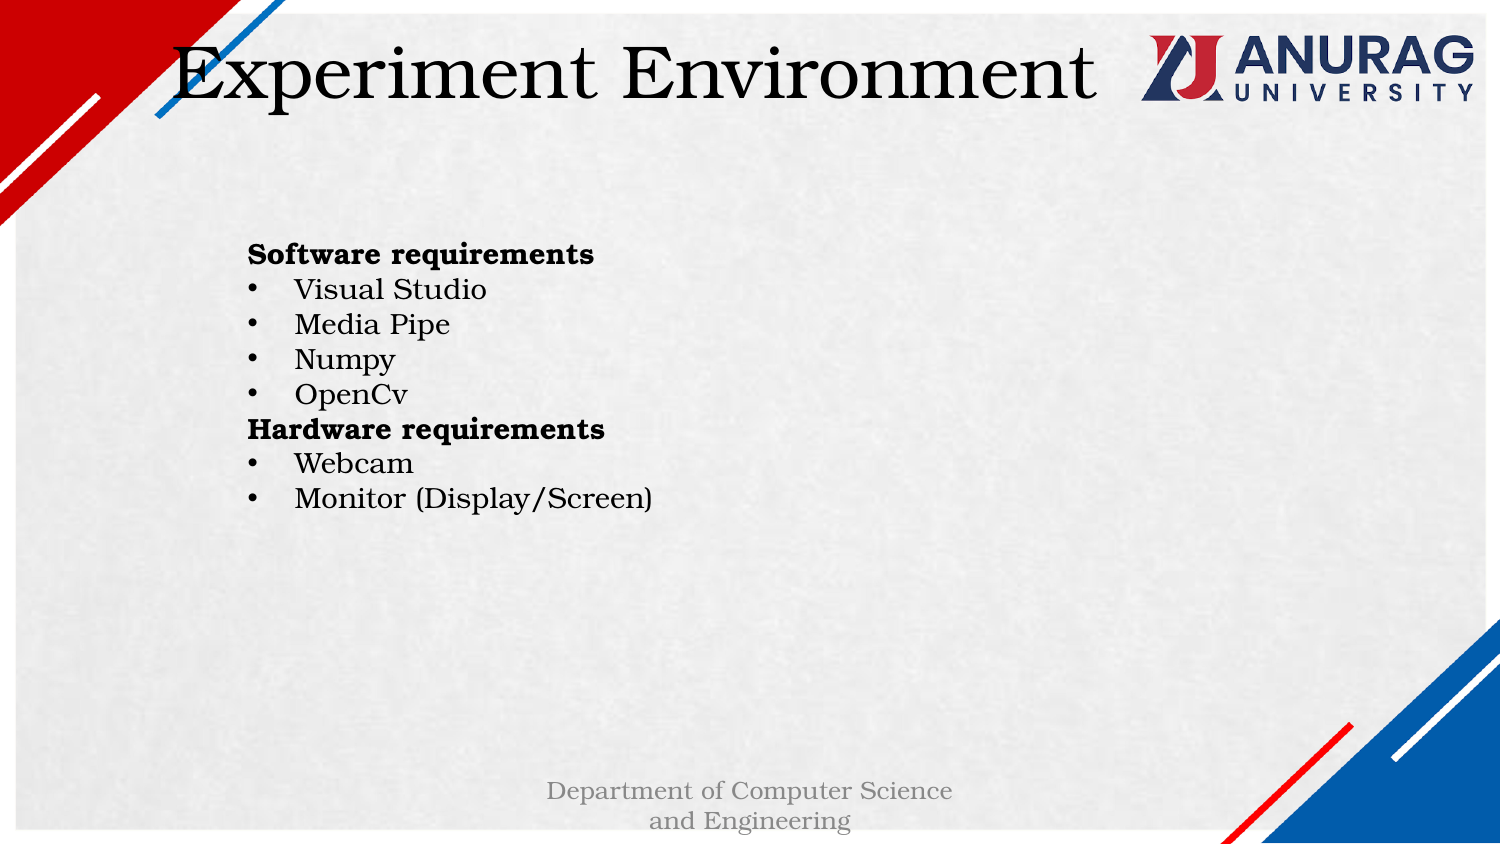

# Experiment Environment
Software requirements
Visual Studio
Media Pipe
Numpy
OpenCv
Hardware requirements
Webcam
Monitor (Display/Screen)

Department of Computer Science and Engineering